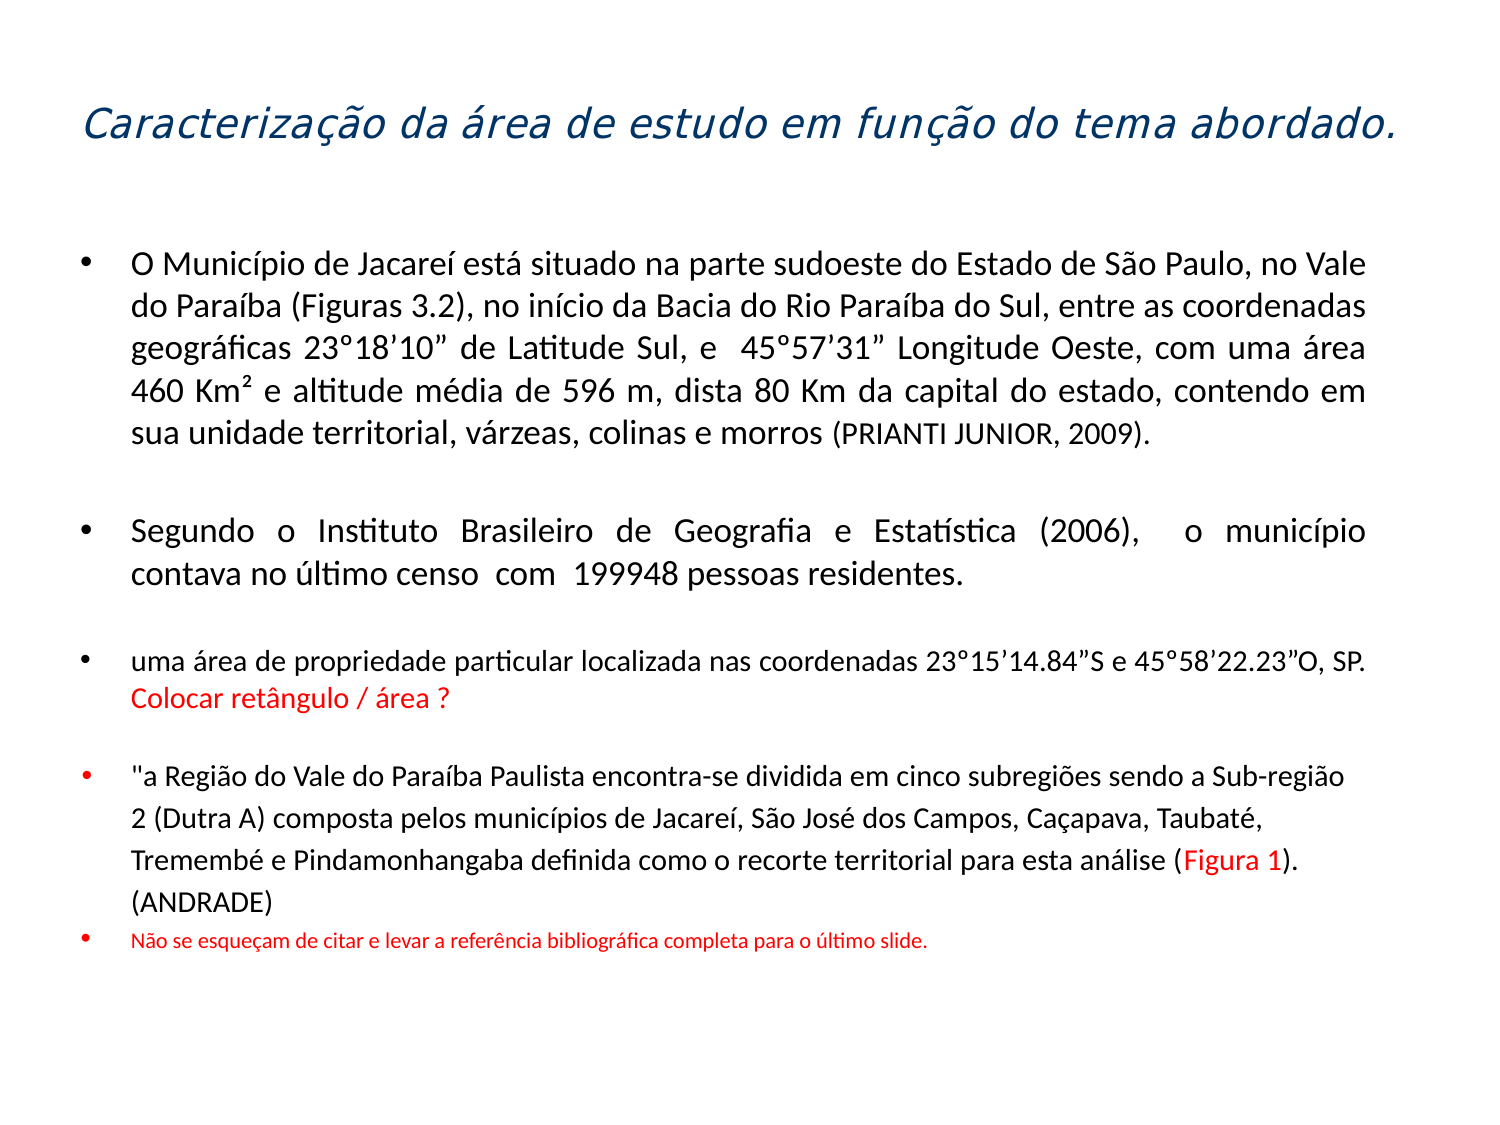

# Caracterização da área de estudo em função do tema abordado.

O Município de Jacareí está situado na parte sudoeste do Estado de São Paulo, no Vale do Paraíba (Figuras 3.2), no início da Bacia do Rio Paraíba do Sul, entre as coordenadas geográficas 23º18’10” de Latitude Sul, e  45º57’31” Longitude Oeste, com uma área 460 Km² e altitude média de 596 m, dista 80 Km da capital do estado, contendo em sua unidade territorial, várzeas, colinas e morros (PRIANTI JUNIOR, 2009).

Segundo  o  Instituto  Brasileiro  de  Geografia  e  Estatística  (2006),    o  município contava no último censo  com  199948 pessoas residentes.

uma área de propriedade particular localizada nas coordenadas 23º15’14.84”S e 45º58’22.23”O, SP. Colocar retângulo / área ?

"a Região do Vale do Paraíba Paulista encontra-se dividida em cinco subregiões sendo a Sub-região 2 (Dutra A) composta pelos municípios de Jacareí, São José dos Campos, Caçapava, Taubaté, Tremembé e Pindamonhangaba definida como o recorte territorial para esta análise (Figura 1). (ANDRADE)
Não se esqueçam de citar e levar a referência bibliográfica completa para o último slide.